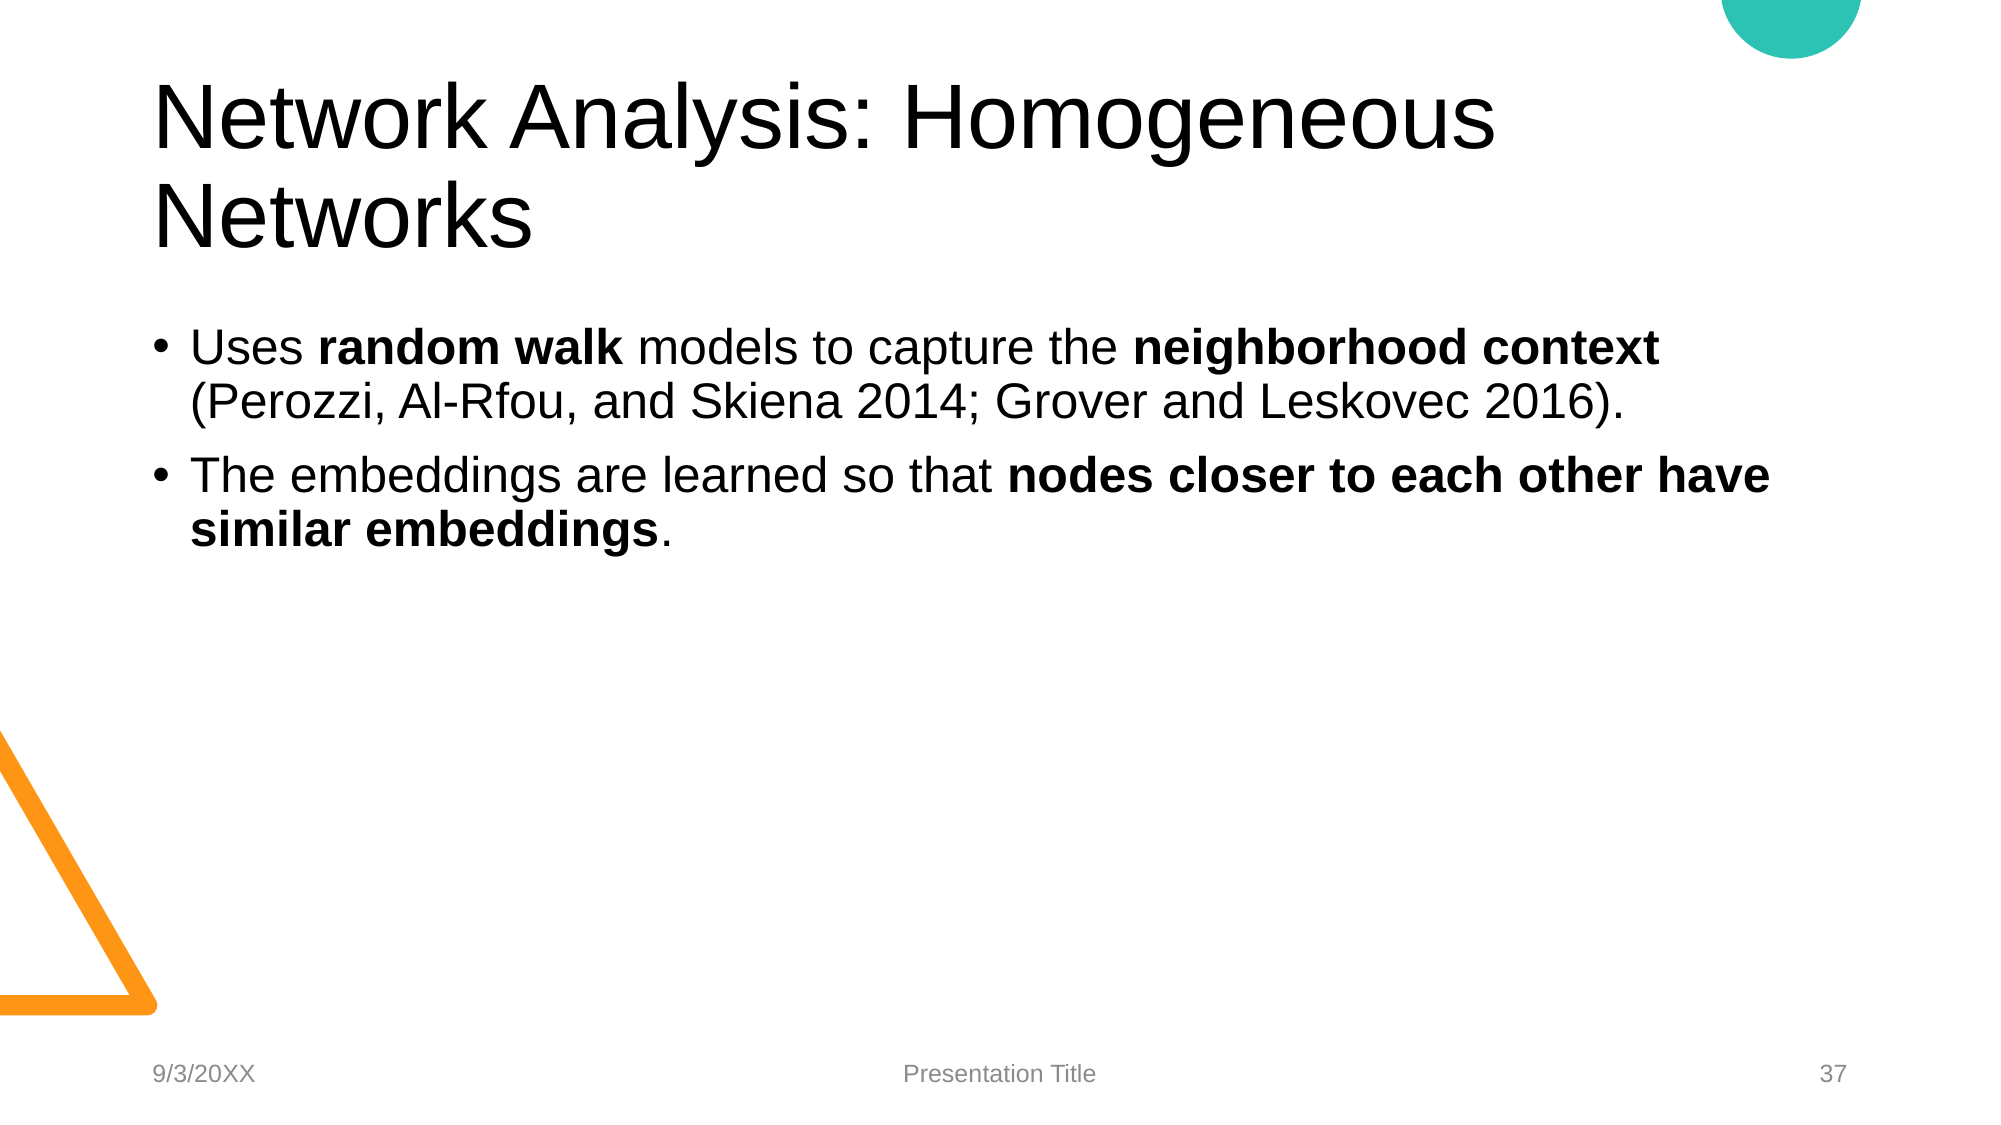

# Network Analysis: Homogeneous Networks
Uses random walk models to capture the neighborhood context (Perozzi, Al-Rfou, and Skiena 2014; Grover and Leskovec 2016).
The embeddings are learned so that nodes closer to each other have similar embeddings.

9/3/20XX
Presentation Title
37